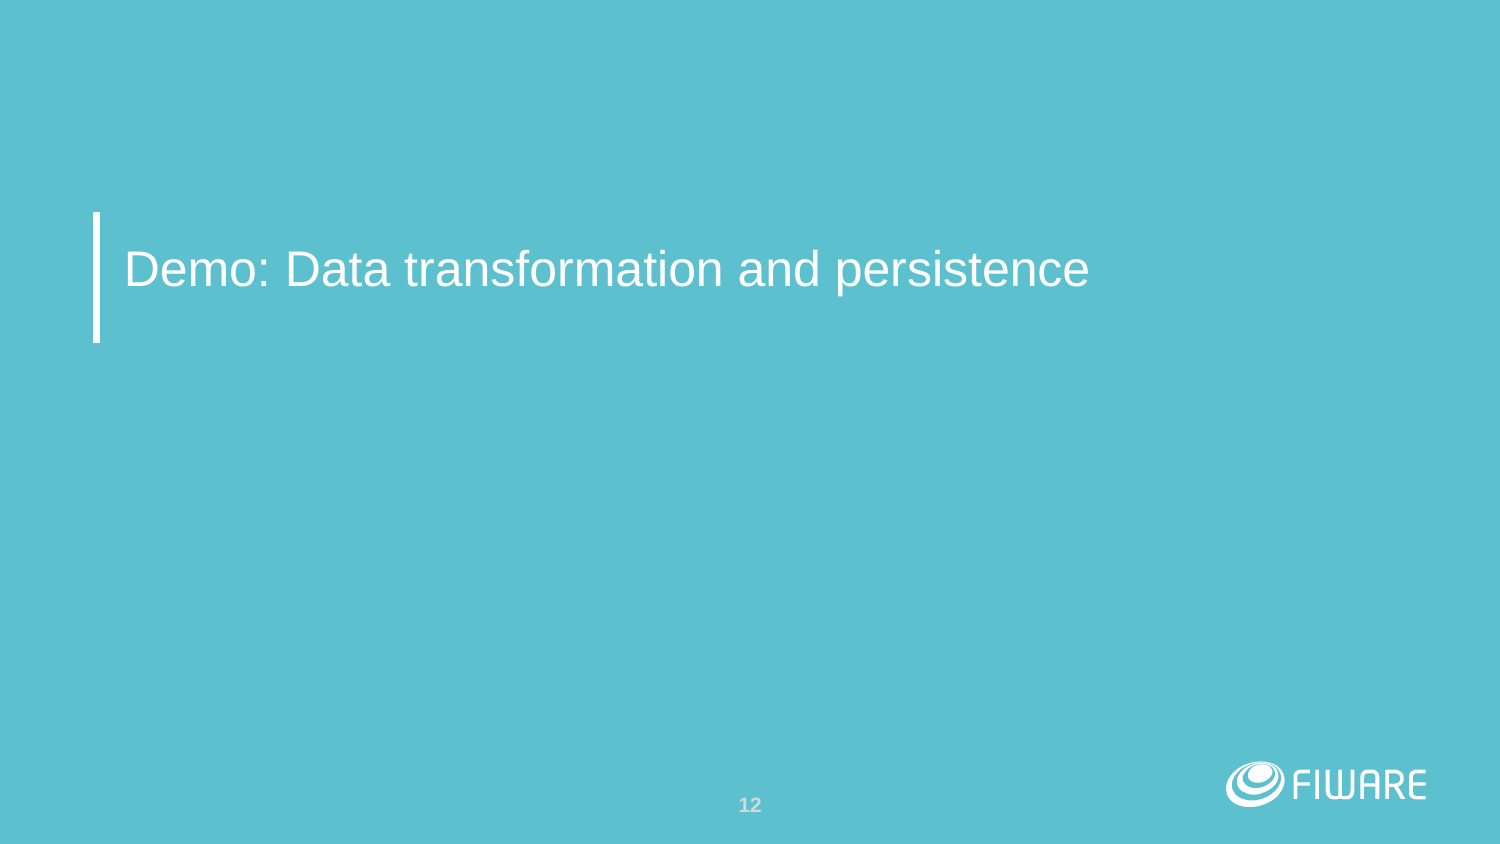

# Demo: Data transformation and persistence
12